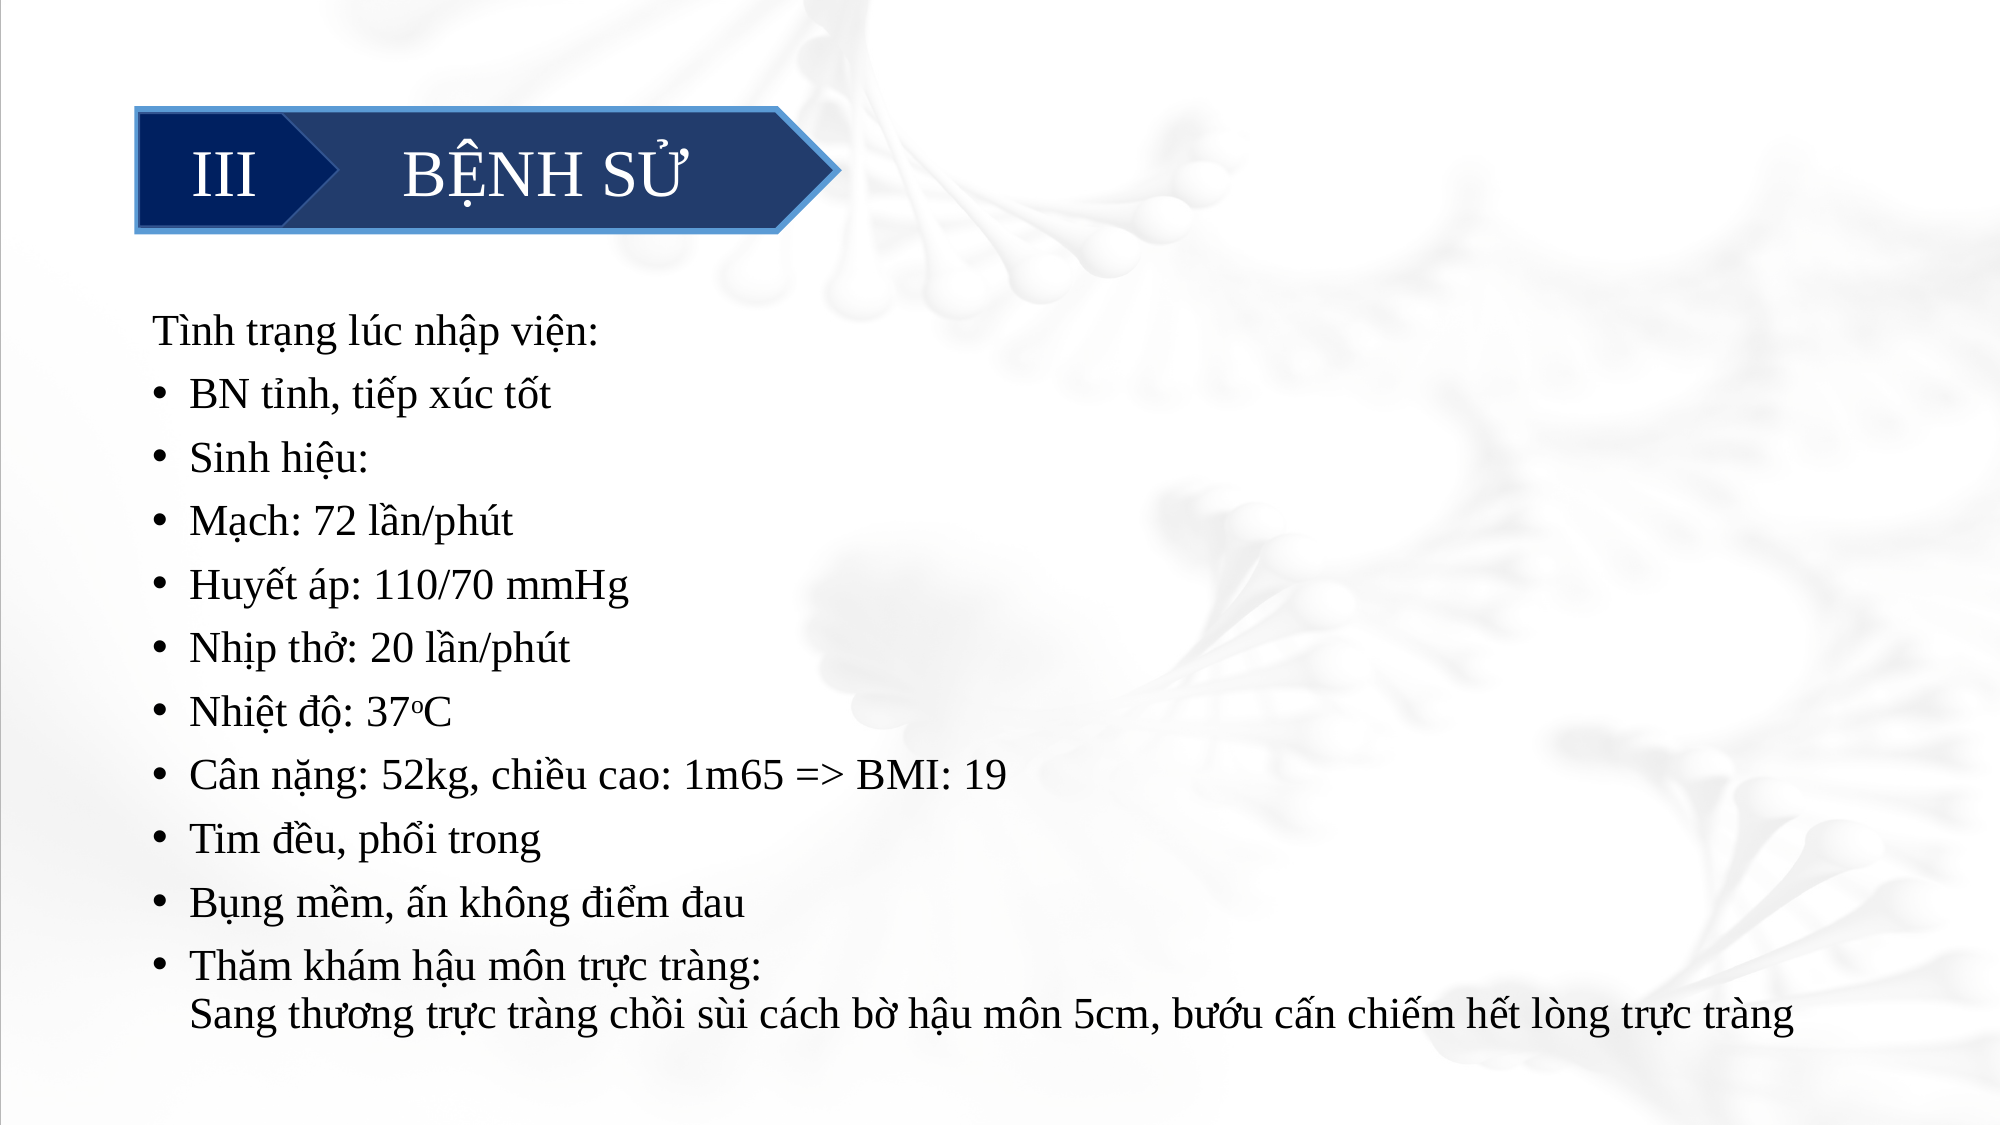

#
	      BỆNH SỬ
III
Tình trạng lúc nhập viện:
BN tỉnh, tiếp xúc tốt
Sinh hiệu:
Mạch: 72 lần/phút
Huyết áp: 110/70 mmHg
Nhịp thở: 20 lần/phút
Nhiệt độ: 37oC
Cân nặng: 52kg, chiều cao: 1m65 => BMI: 19
Tim đều, phổi trong
Bụng mềm, ấn không điểm đau
Thăm khám hậu môn trực tràng: Sang thương trực tràng chồi sùi cách bờ hậu môn 5cm, bướu cấn chiếm hết lòng trực tràng